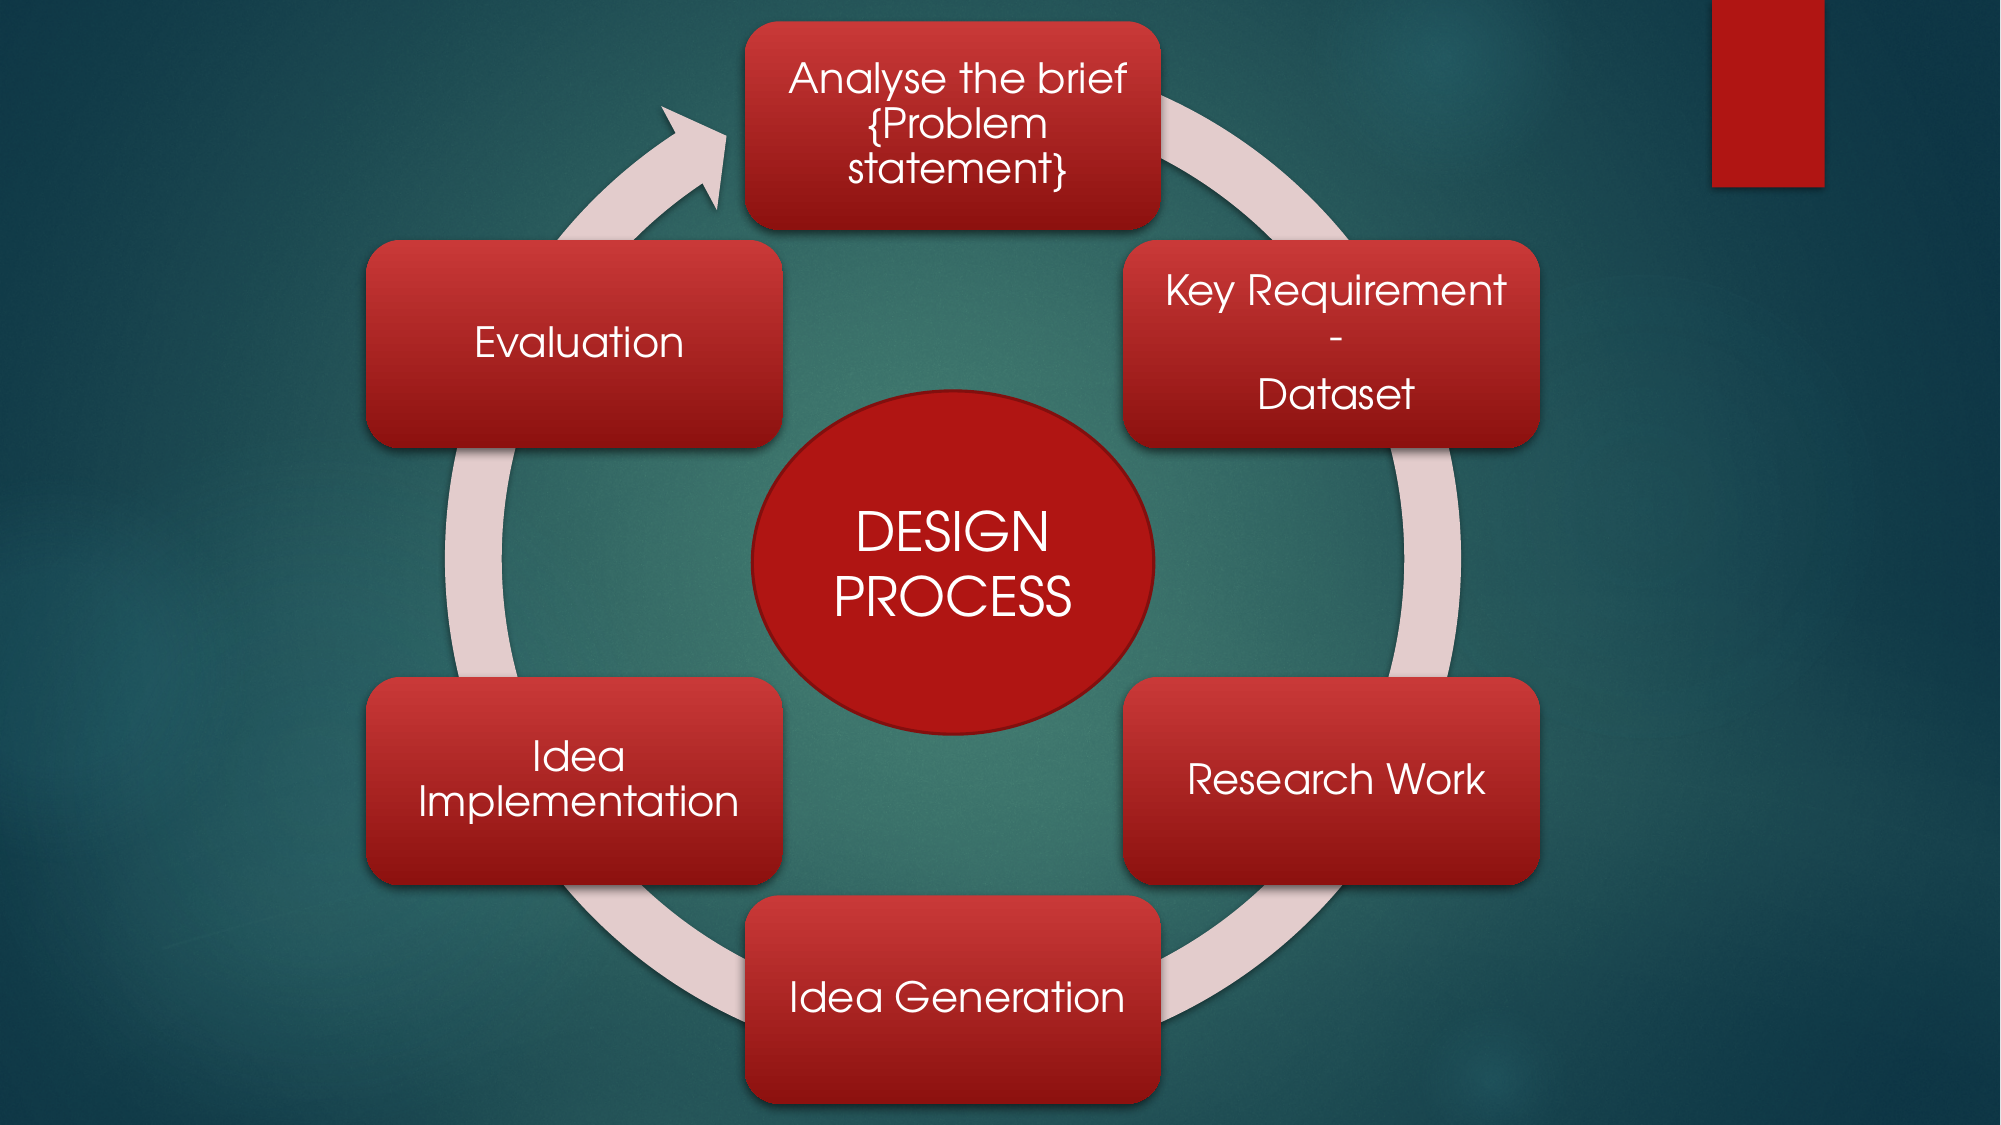

Analyse the brief {Problem statement}
Key Requirement -
Dataset
Research Work
Idea Generation
Idea Implementation
Evaluation
DESIGN PROCESS